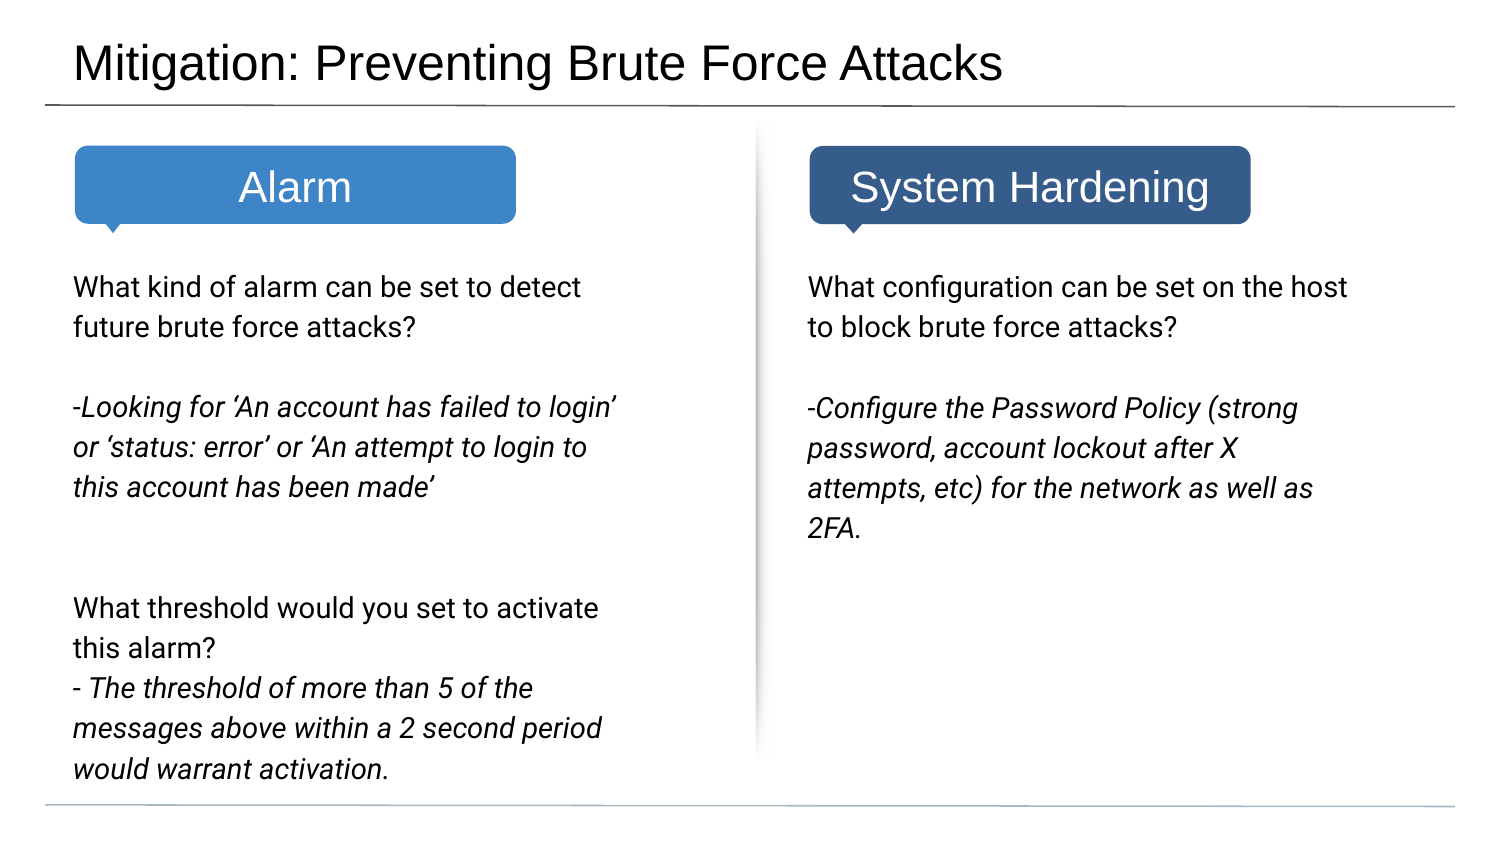

# Mitigation: Preventing Brute Force Attacks
What kind of alarm can be set to detect future brute force attacks?

-Looking for ‘An account has failed to login’ or ‘status: error’ or ‘An attempt to login to this account has been made’

What threshold would you set to activate this alarm?
- The threshold of more than 5 of the messages above within a 2 second period would warrant activation.

What configuration can be set on the host to block brute force attacks?

-Configure the Password Policy (strong password, account lockout after X attempts, etc) for the network as well as 2FA.